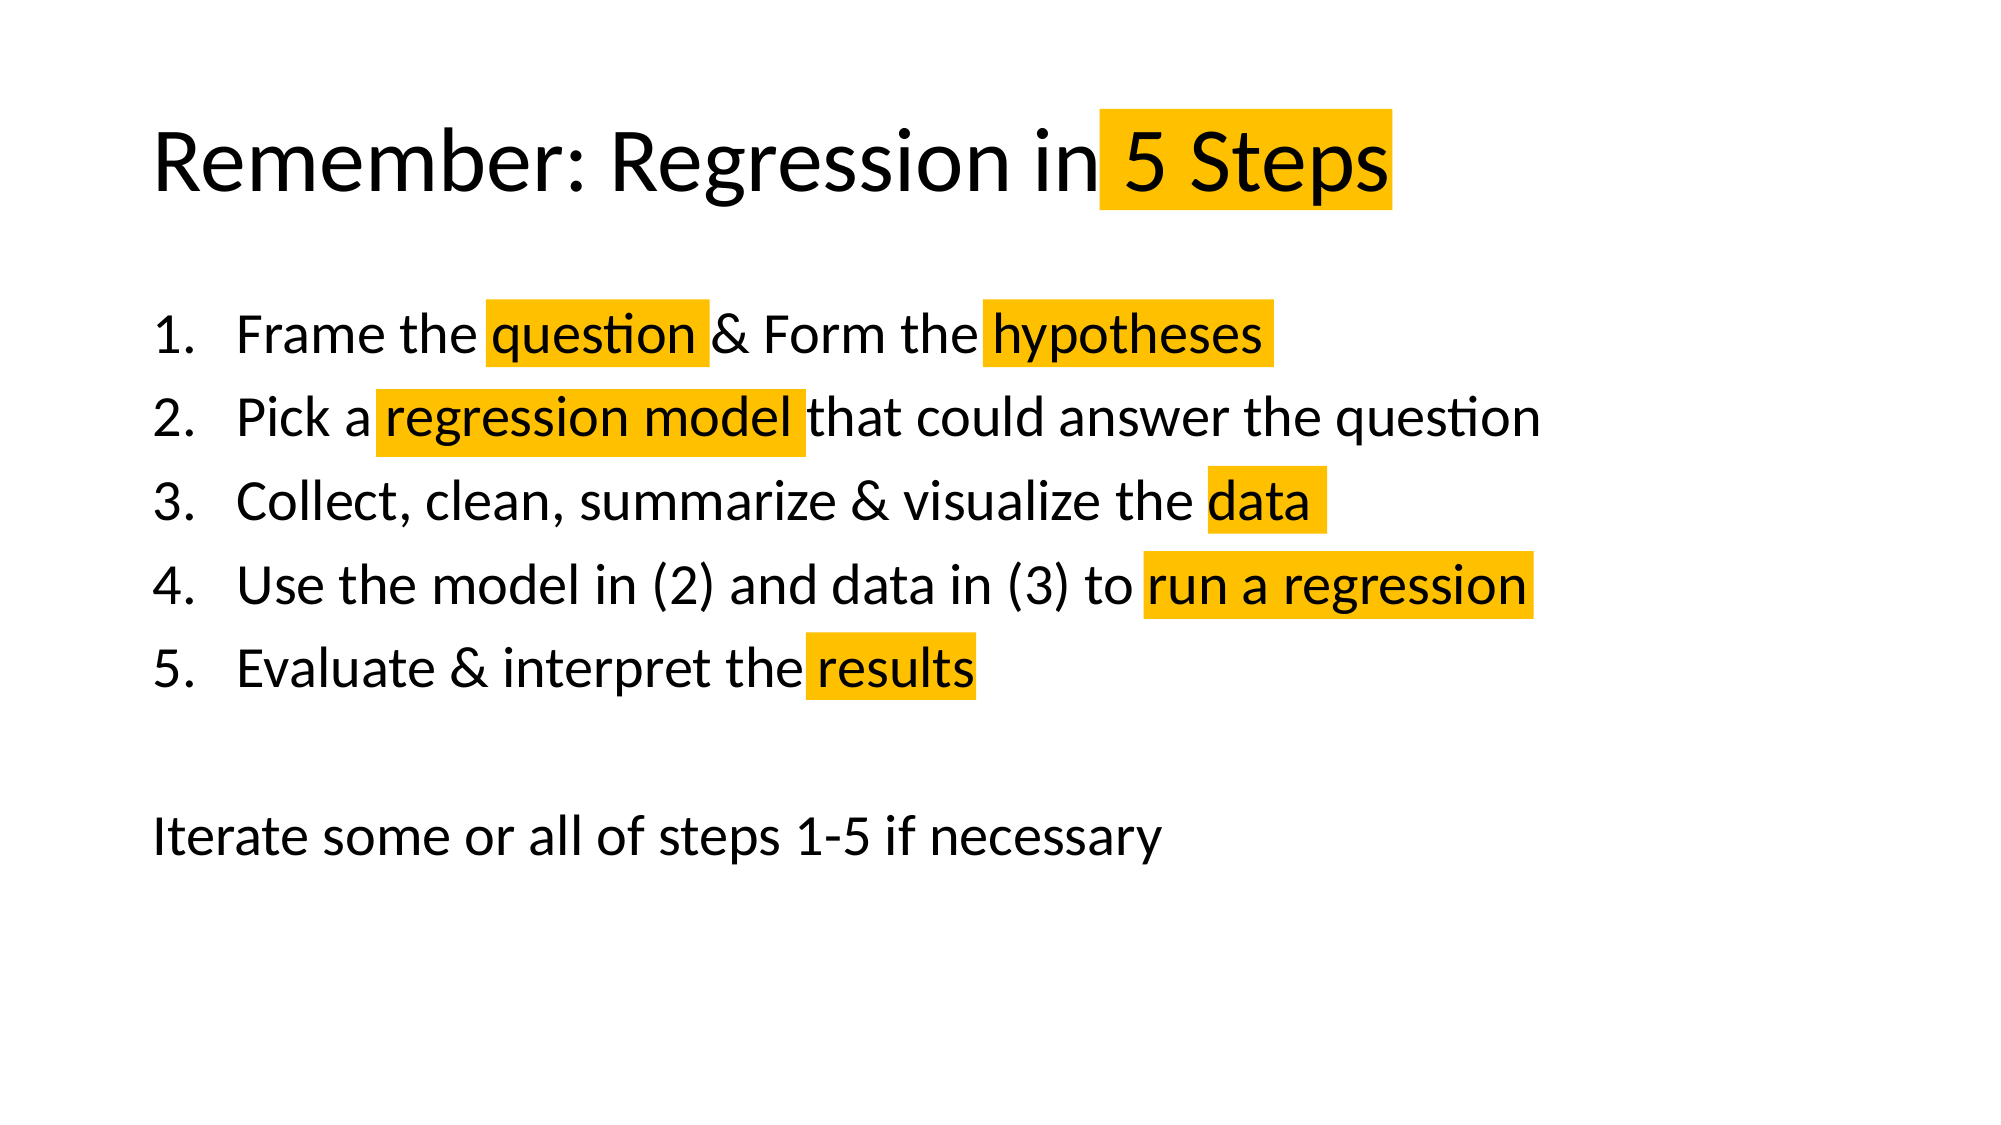

# Remember: Regression in 5 Steps

Frame the question & Form the hypotheses
Pick a regression model that could answer the question
Collect, clean, summarize & visualize the data
Use the model in (2) and data in (3) to run a regression
Evaluate & interpret the results

Iterate some or all of steps 1-5 if necessary